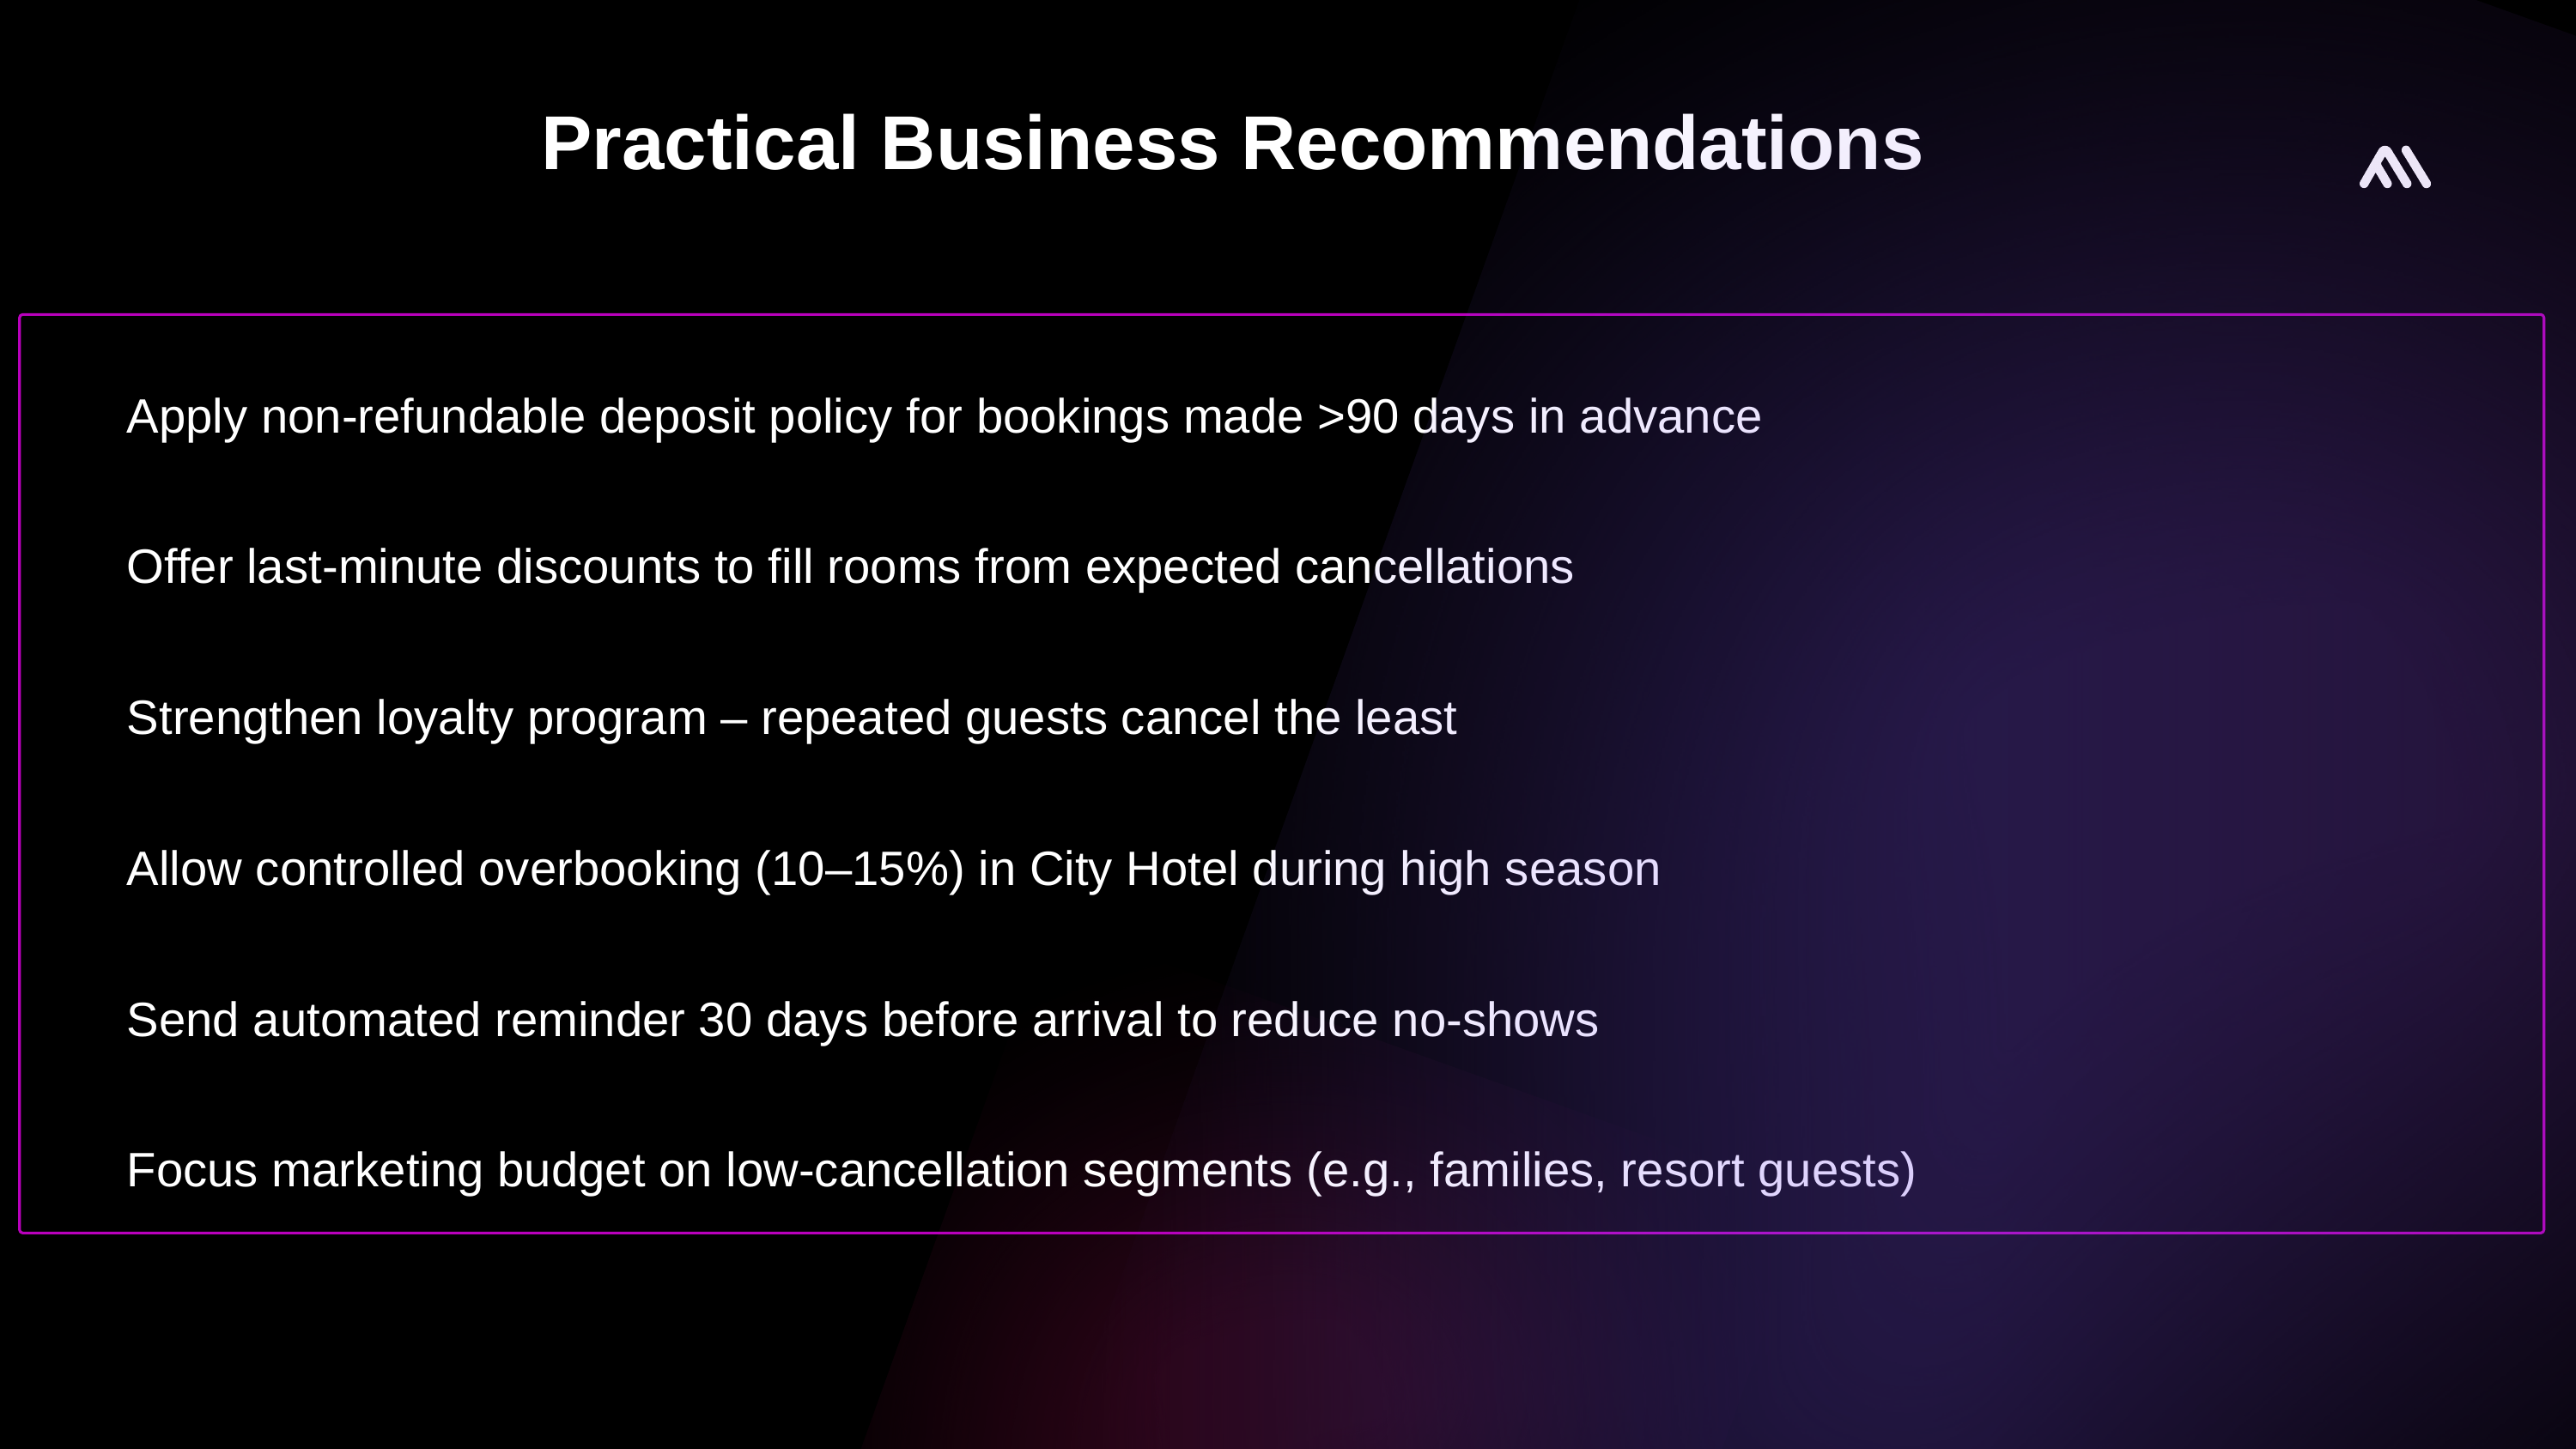

Practical Business Recommendations

Apply non-refundable deposit policy for bookings made >90 days in advance

Offer last-minute discounts to fill rooms from expected cancellations

Strengthen loyalty program – repeated guests cancel the least

Allow controlled overbooking (10–15%) in City Hotel during high season

Send automated reminder 30 days before arrival to reduce no-shows

Focus marketing budget on low-cancellation segments (e.g., families, resort guests)